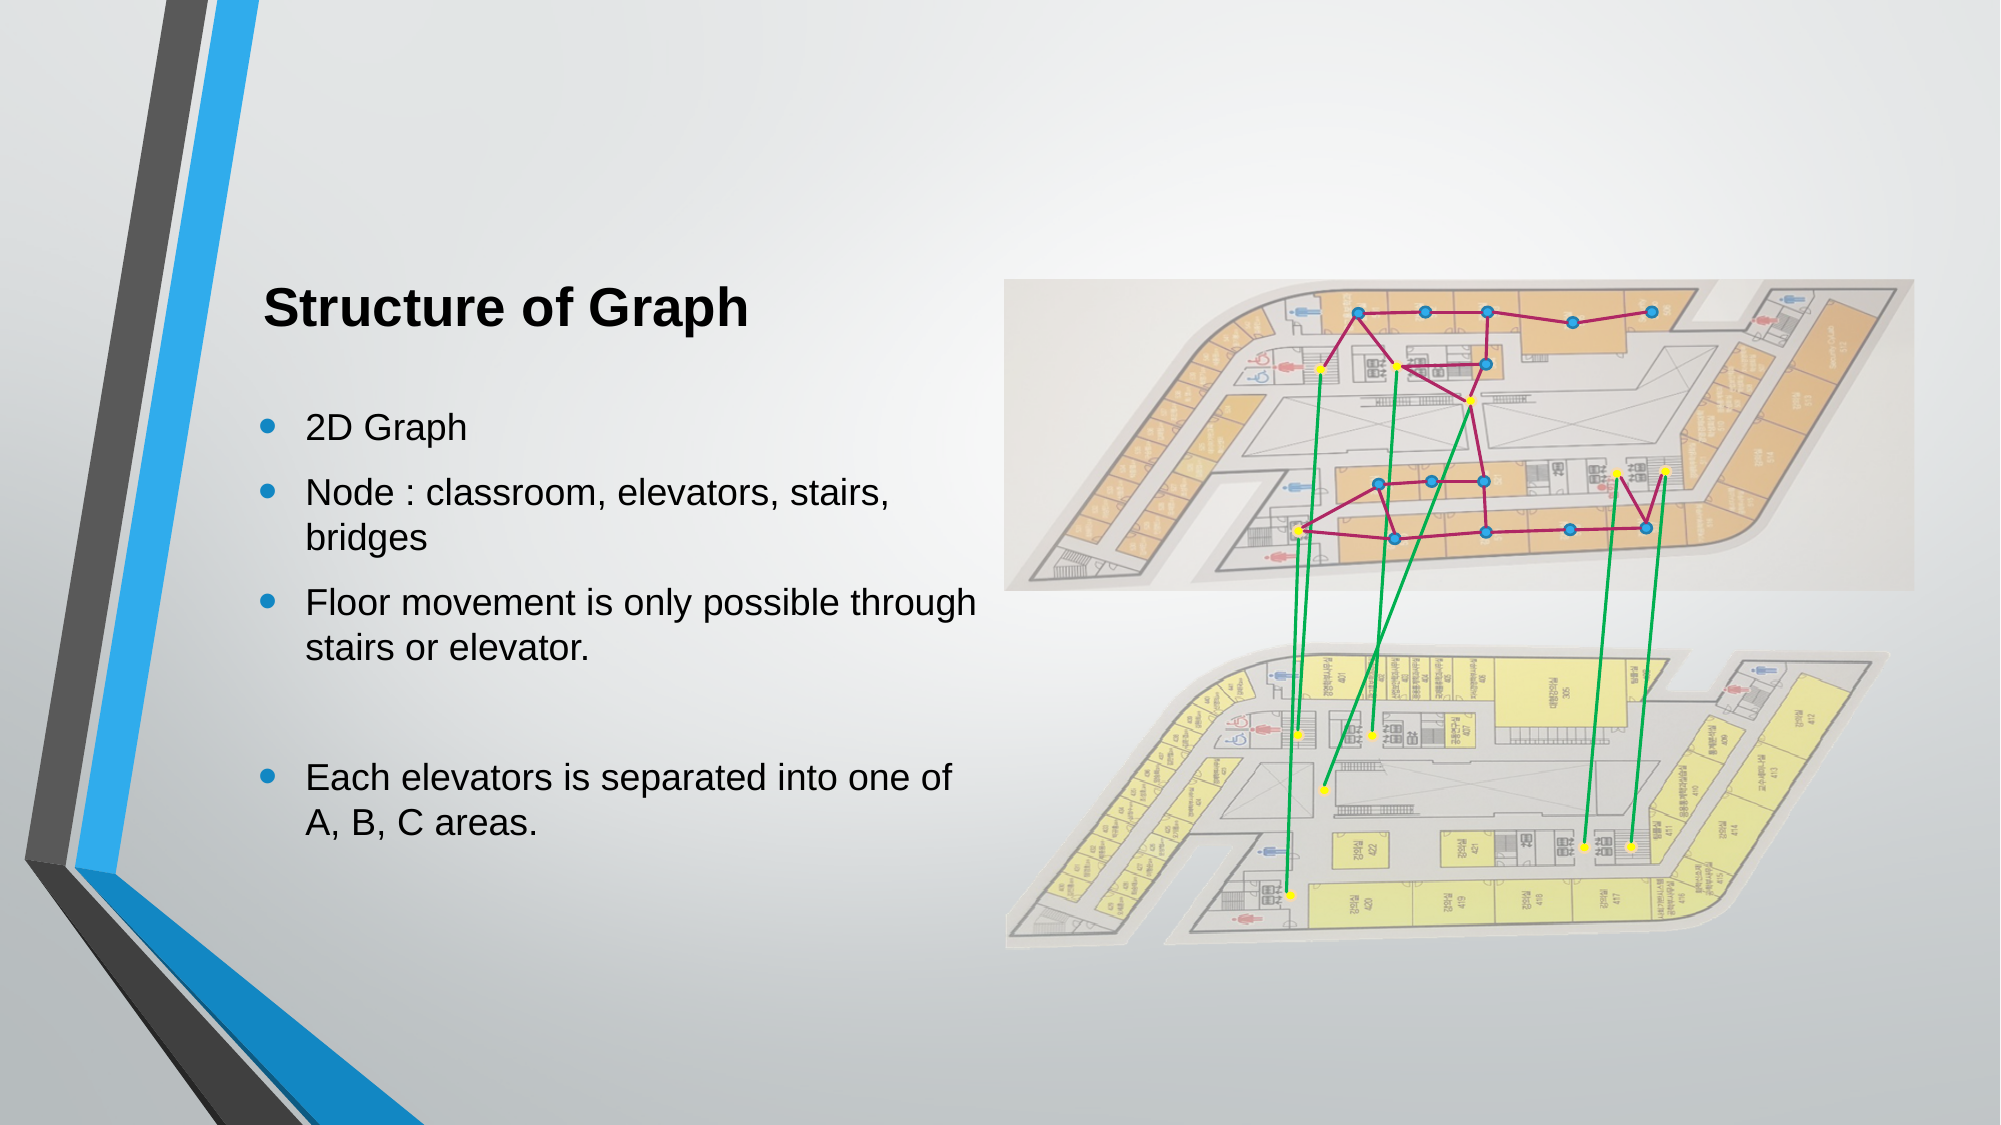

# Structure of Graph

2D Graph
Node : classroom, elevators, stairs, bridges
Floor movement is only possible through stairs or elevator.

Each elevators is separated into one of A, B, C areas.